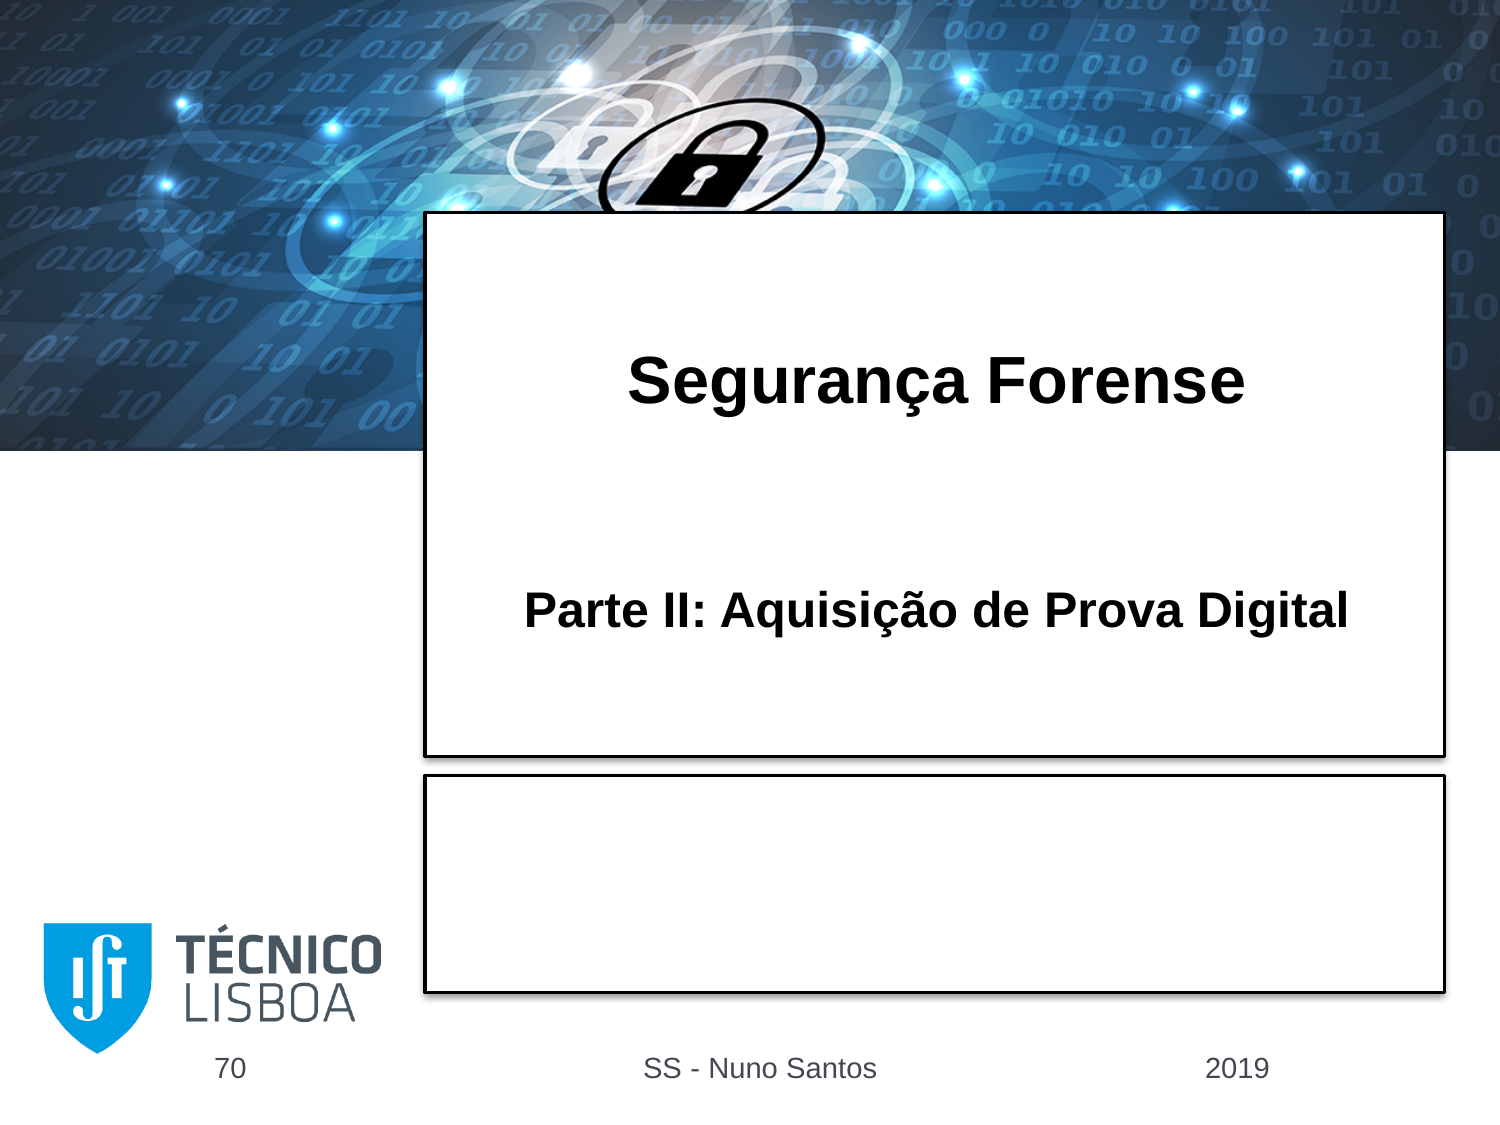

# Segurança Forense Parte II: Aquisição de Prova Digital

70
SS - Nuno Santos
2019